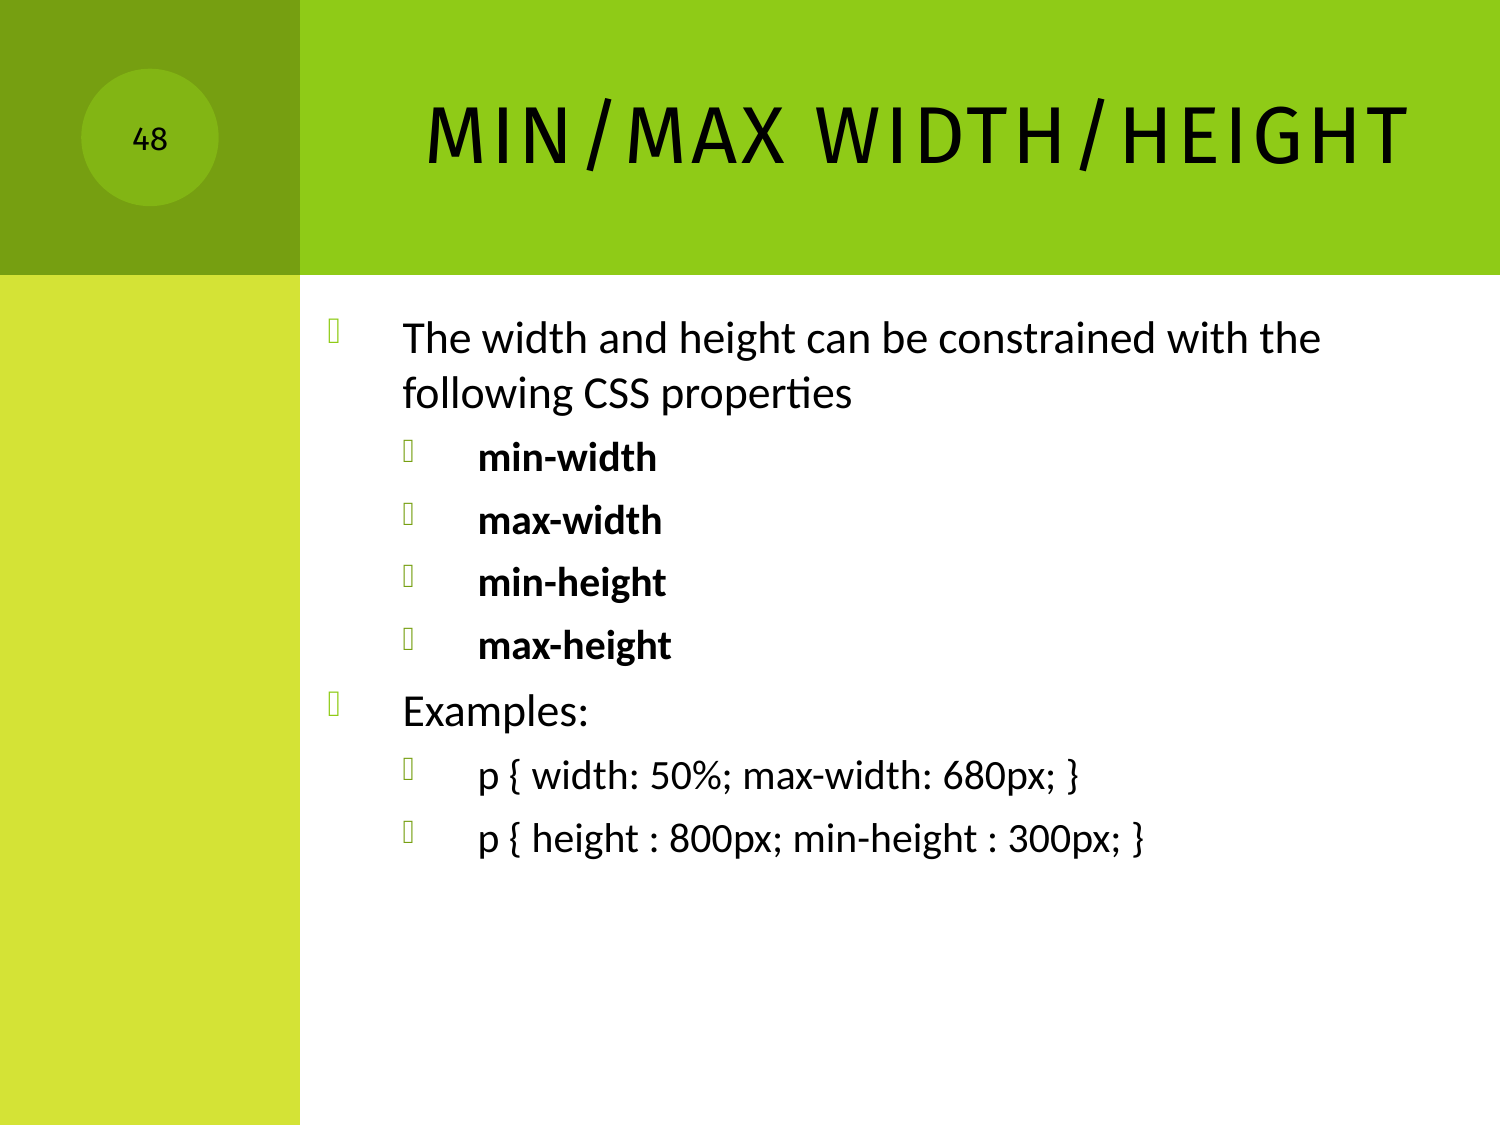

# Min/Max Width/Height
48
The width and height can be constrained with the following CSS properties
min-width
max-width
min-height
max-height
Examples:
p { width: 50%; max-width: 680px; }
p { height : 800px; min-height : 300px; }